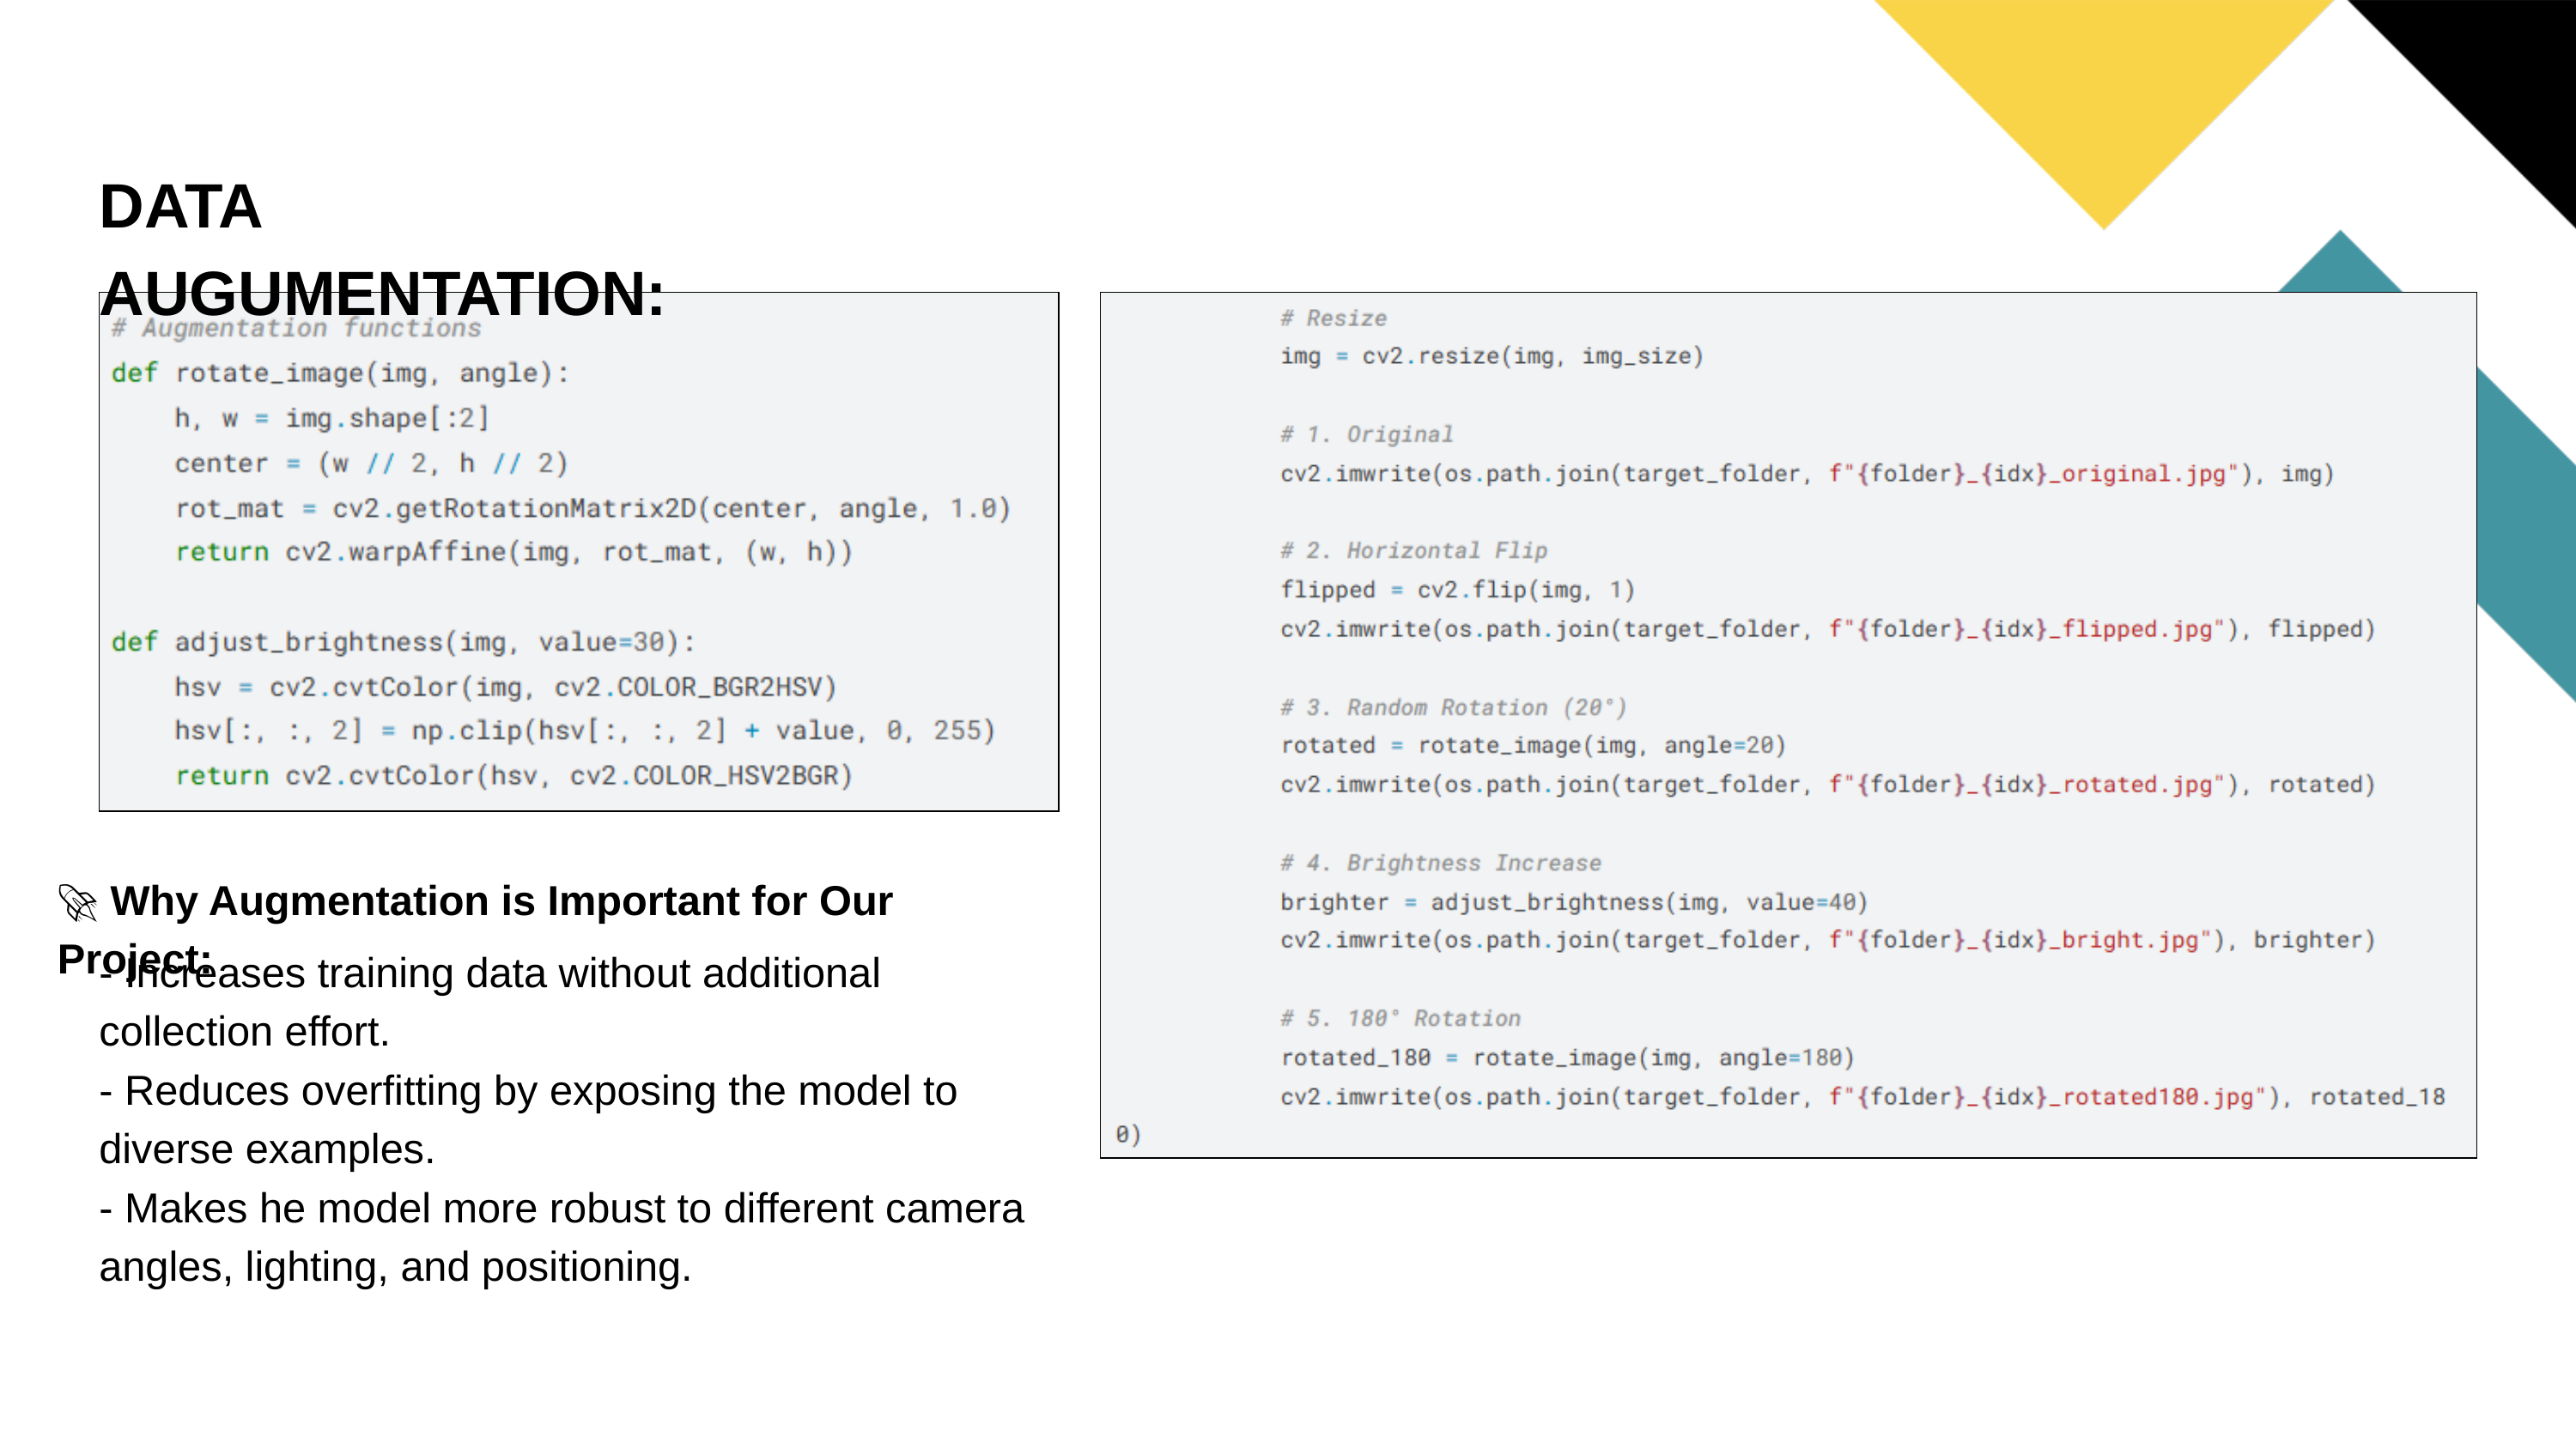

DATA AUGUMENTATION:

🚀 Why Augmentation is Important for Our Project:
- Increases training data without additional collection effort.
- Reduces overfitting by exposing the model to diverse examples.
- Makes he model more robust to different camera angles, lighting, and positioning.